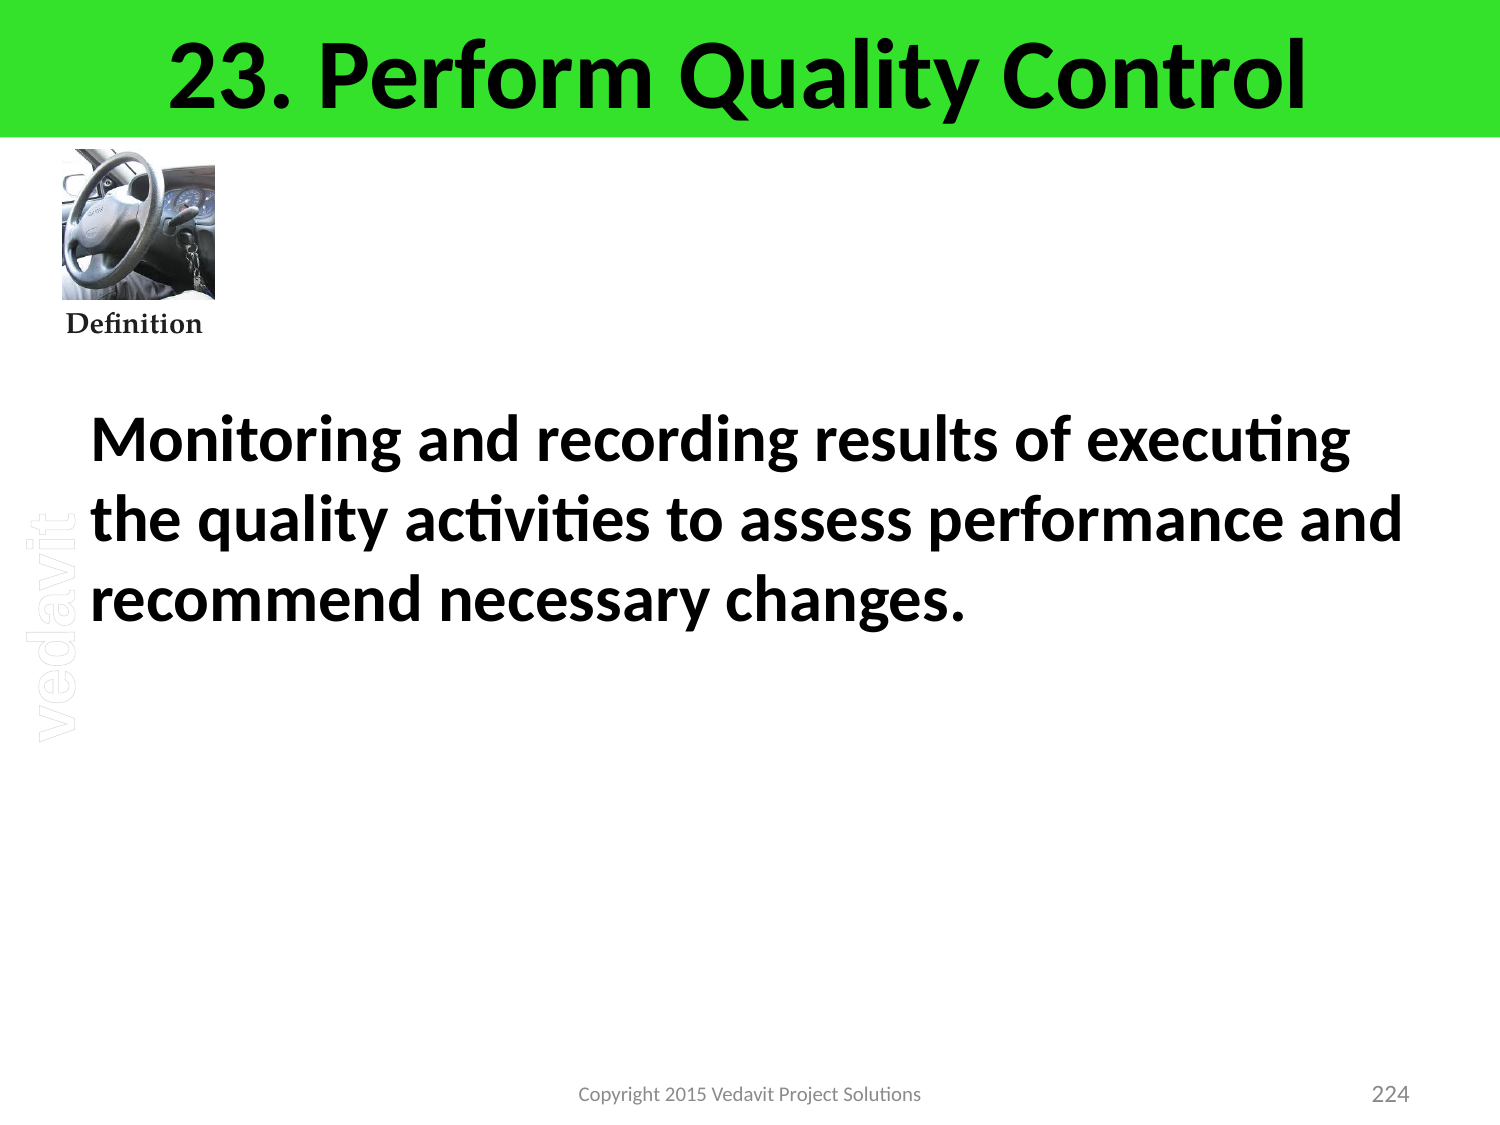

# 23. Perform Quality Control
Monitoring and recording results of executing the quality activities to assess performance and recommend necessary changes.

Copyright 2015 Vedavit Project Solutions
224